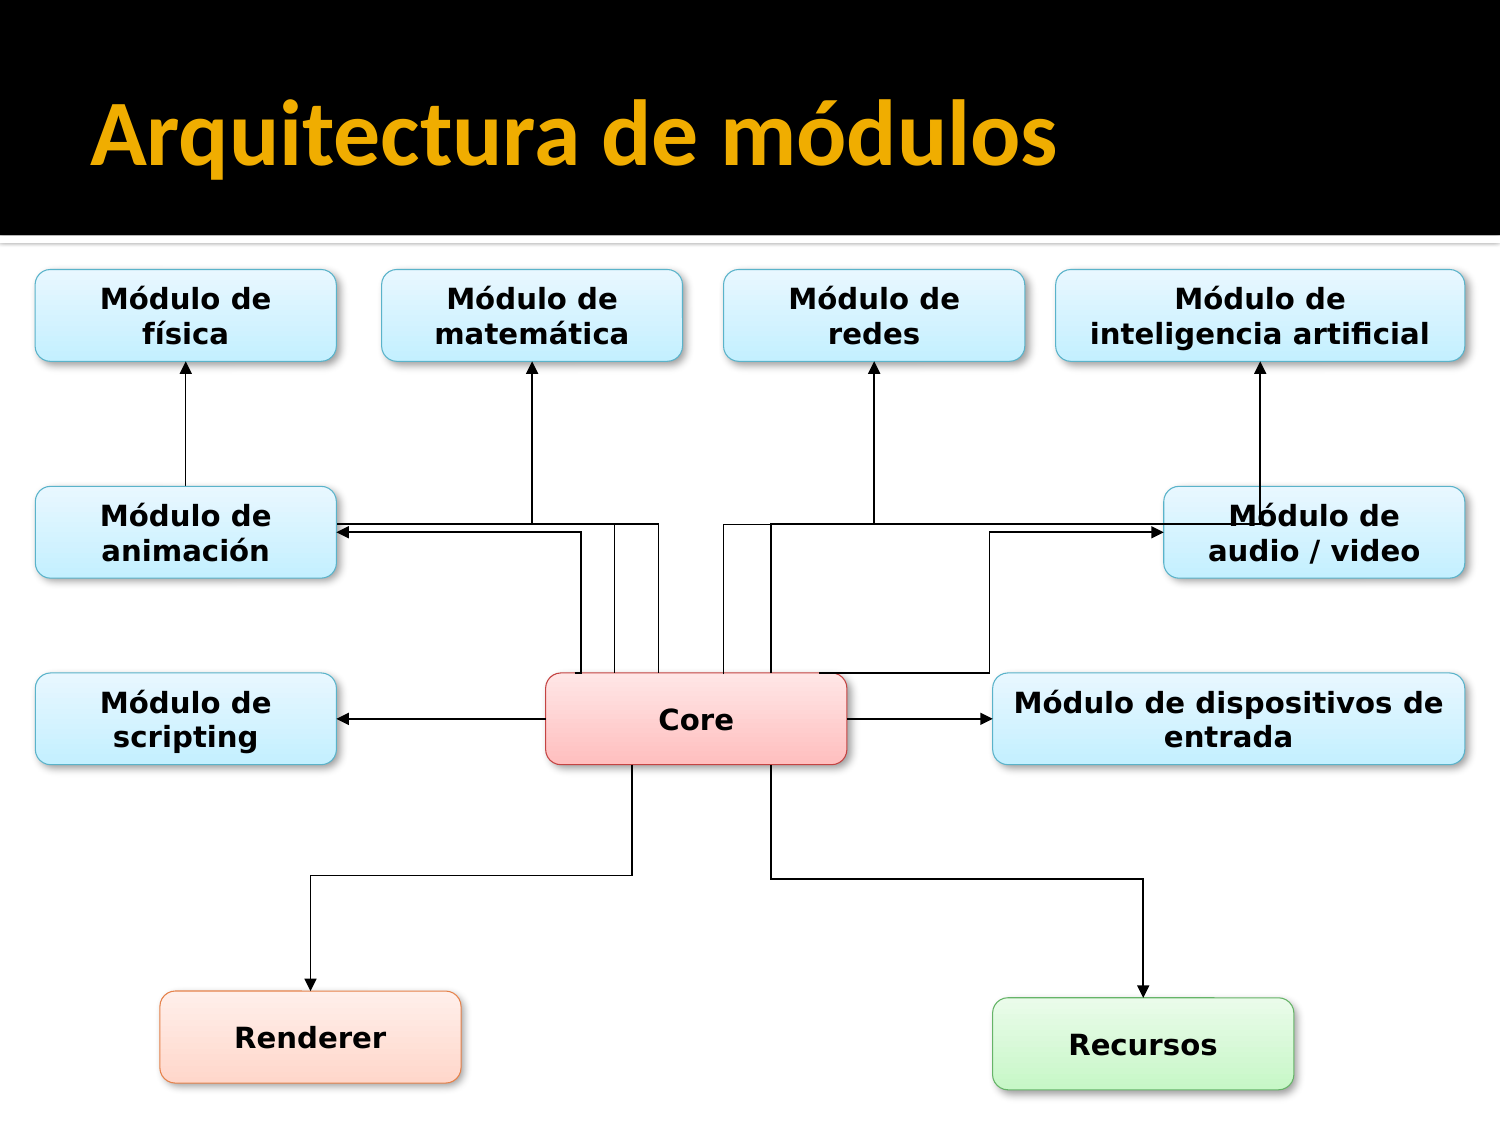

# Arquitectura de módulos
Módulo de física
Módulo de matemática
Módulo de redes
Módulo de inteligencia artificial
Módulo de animación
Módulo de audio / video
Módulo de scripting
Core
Módulo de dispositivos de entrada
Renderer
Recursos